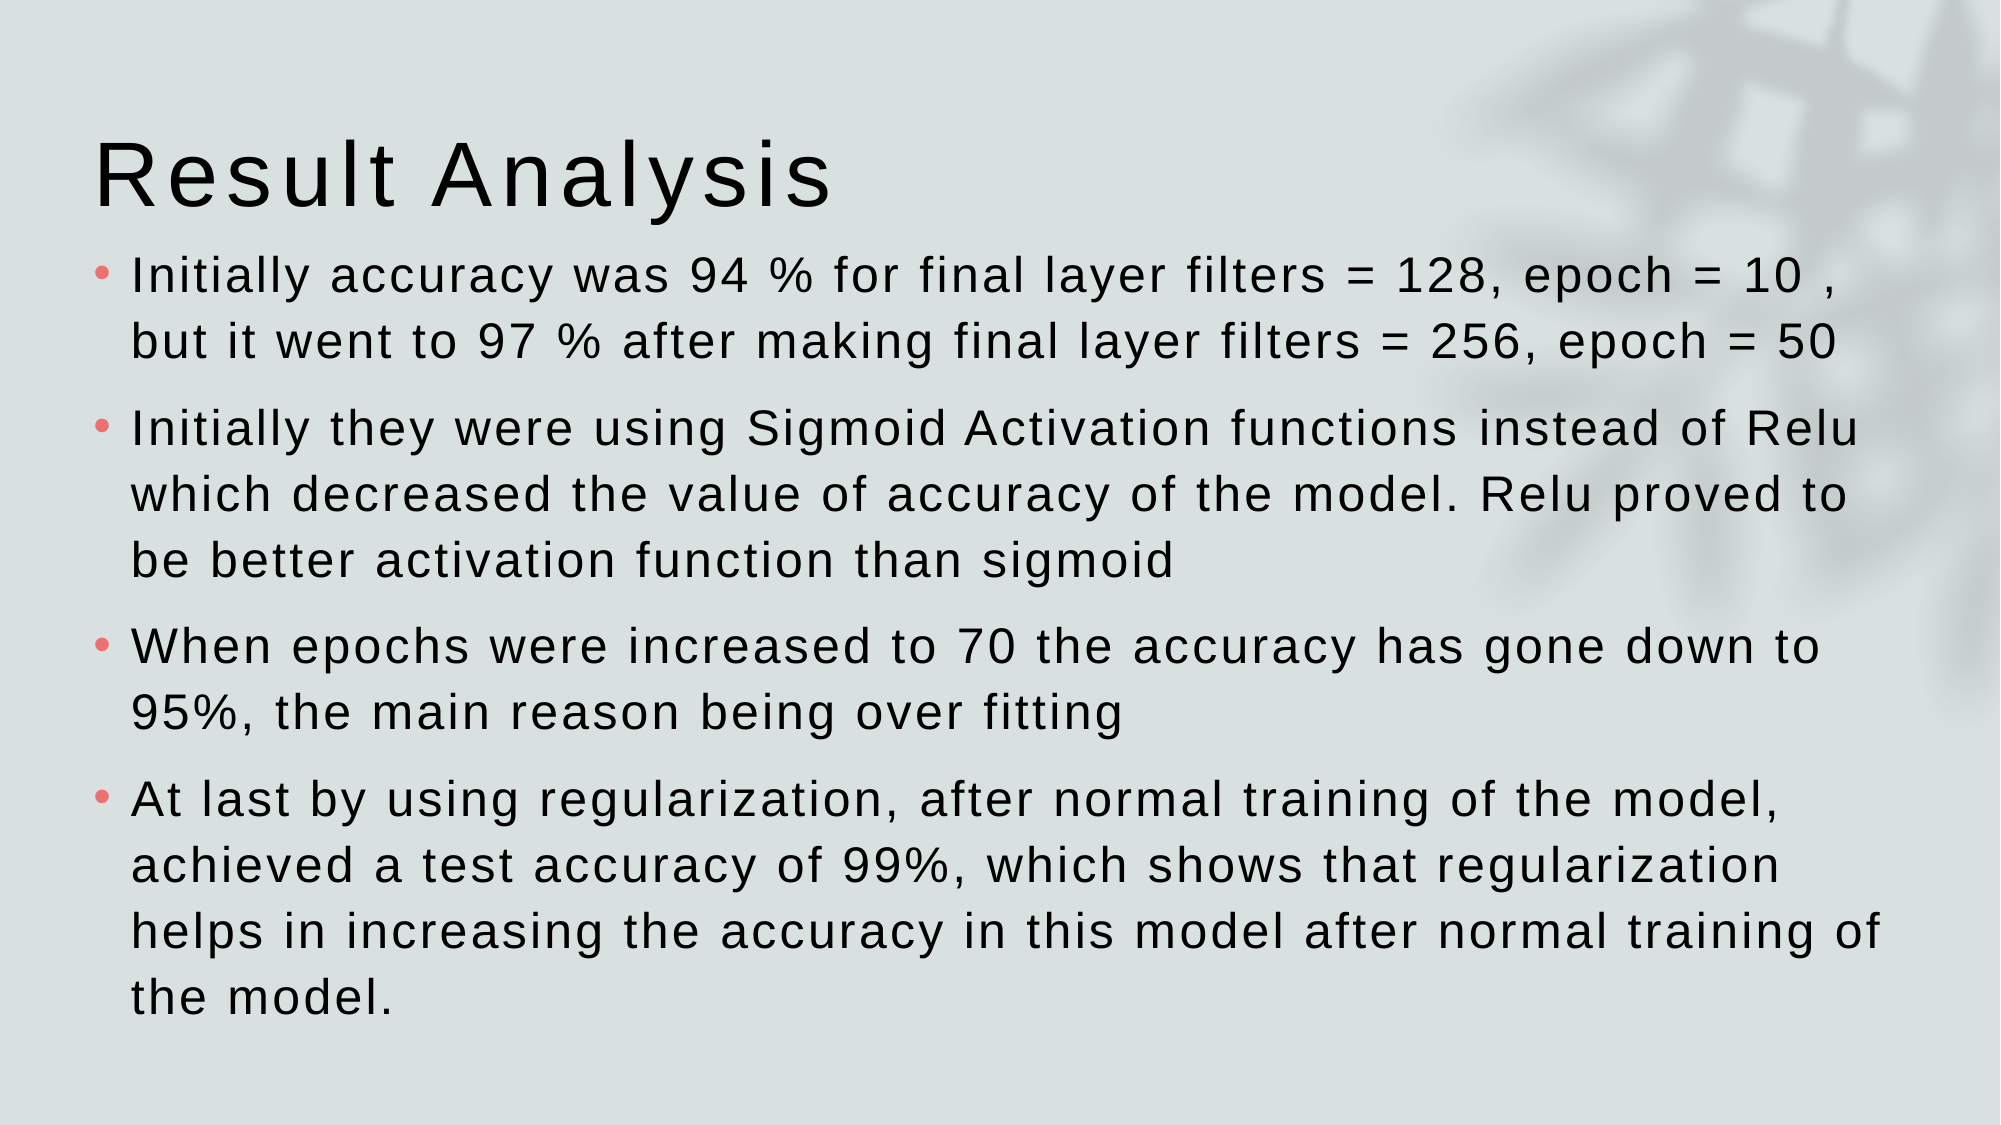

# Result Analysis
Initially accuracy was 94 % for final layer filters = 128, epoch = 10 , but it went to 97 % after making final layer filters = 256, epoch = 50
Initially they were using Sigmoid Activation functions instead of Relu which decreased the value of accuracy of the model. Relu proved to be better activation function than sigmoid
When epochs were increased to 70 the accuracy has gone down to 95%, the main reason being over fitting
At last by using regularization, after normal training of the model, achieved a test accuracy of 99%, which shows that regularization helps in increasing the accuracy in this model after normal training of the model.